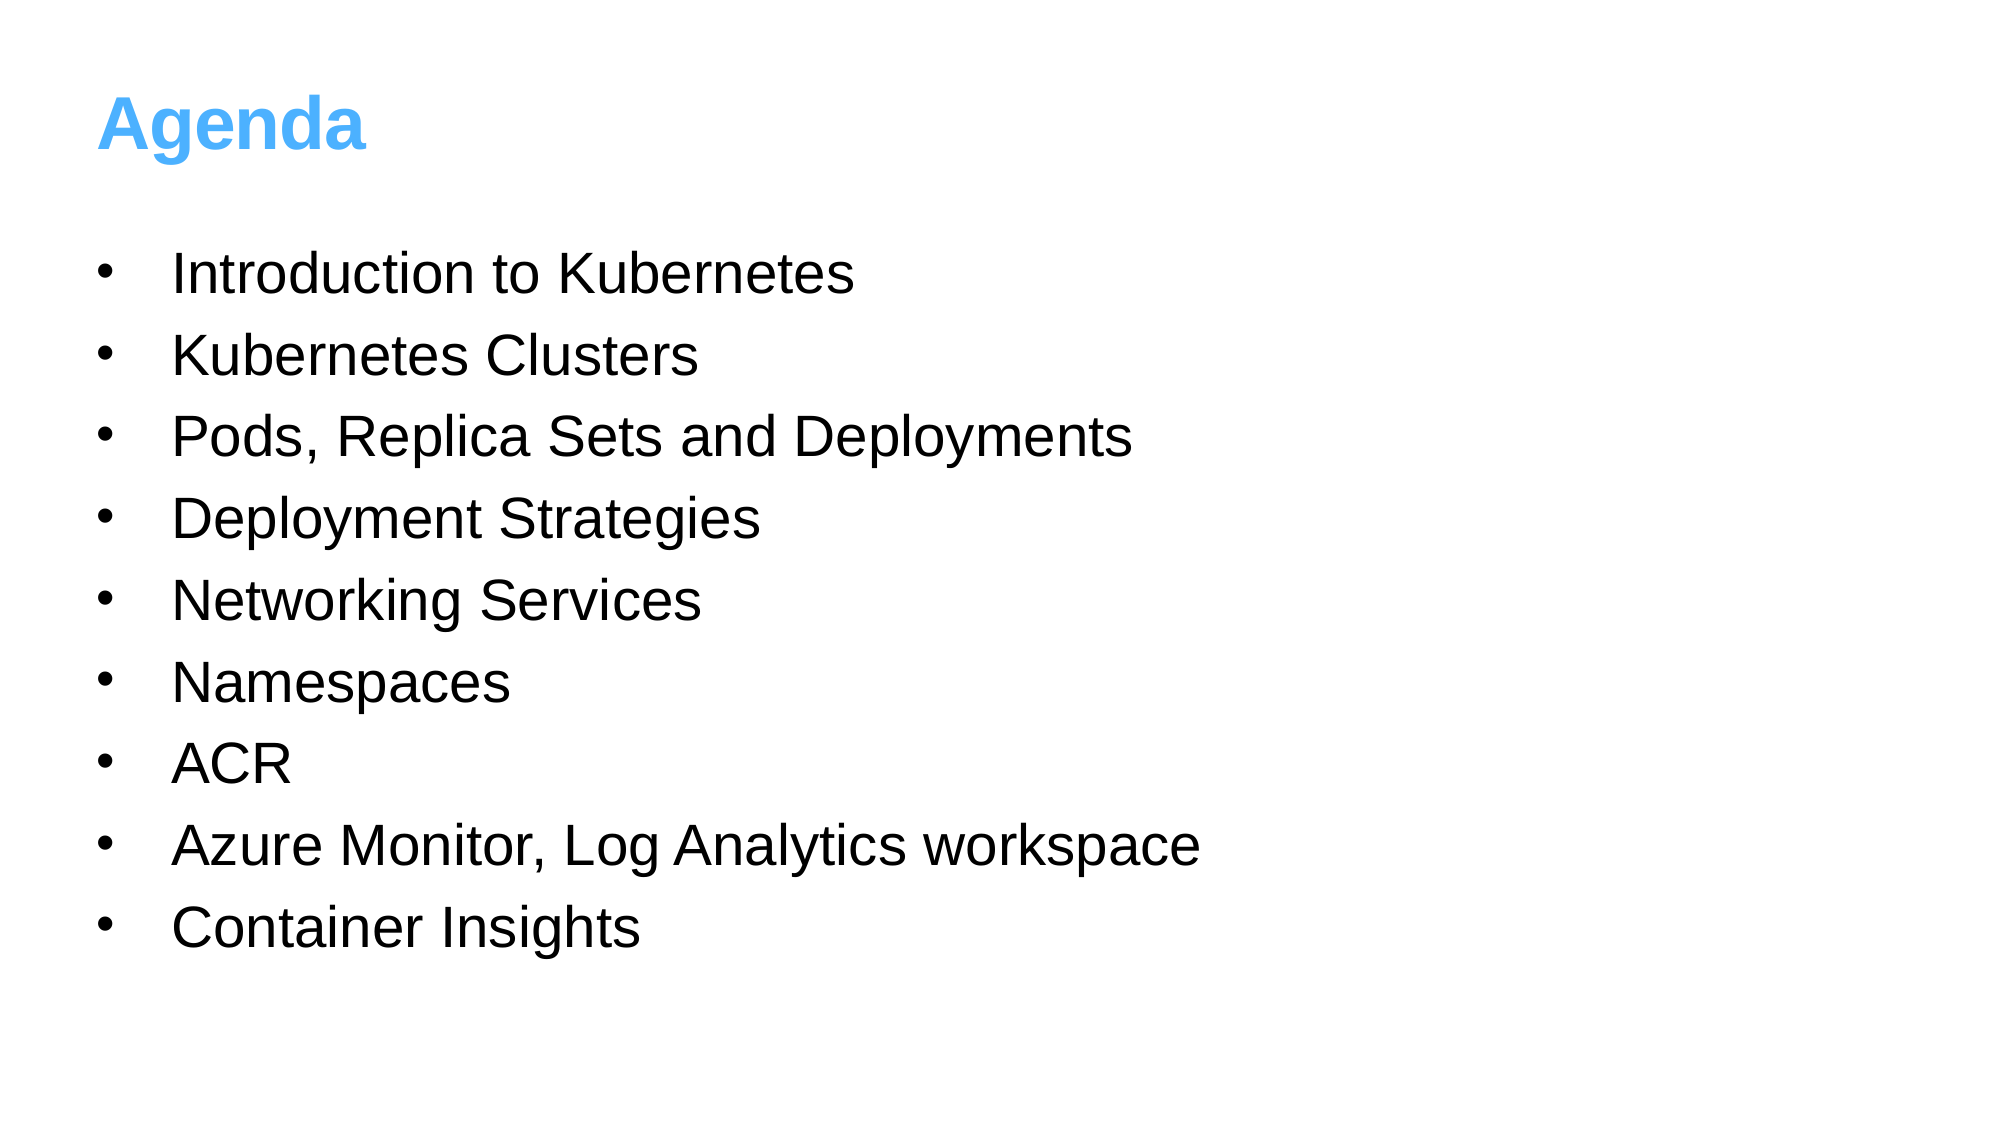

# Agenda
Introduction to Kubernetes
Kubernetes Clusters
Pods, Replica Sets and Deployments
Deployment Strategies
Networking Services
Namespaces
ACR
Azure Monitor, Log Analytics workspace
Container Insights